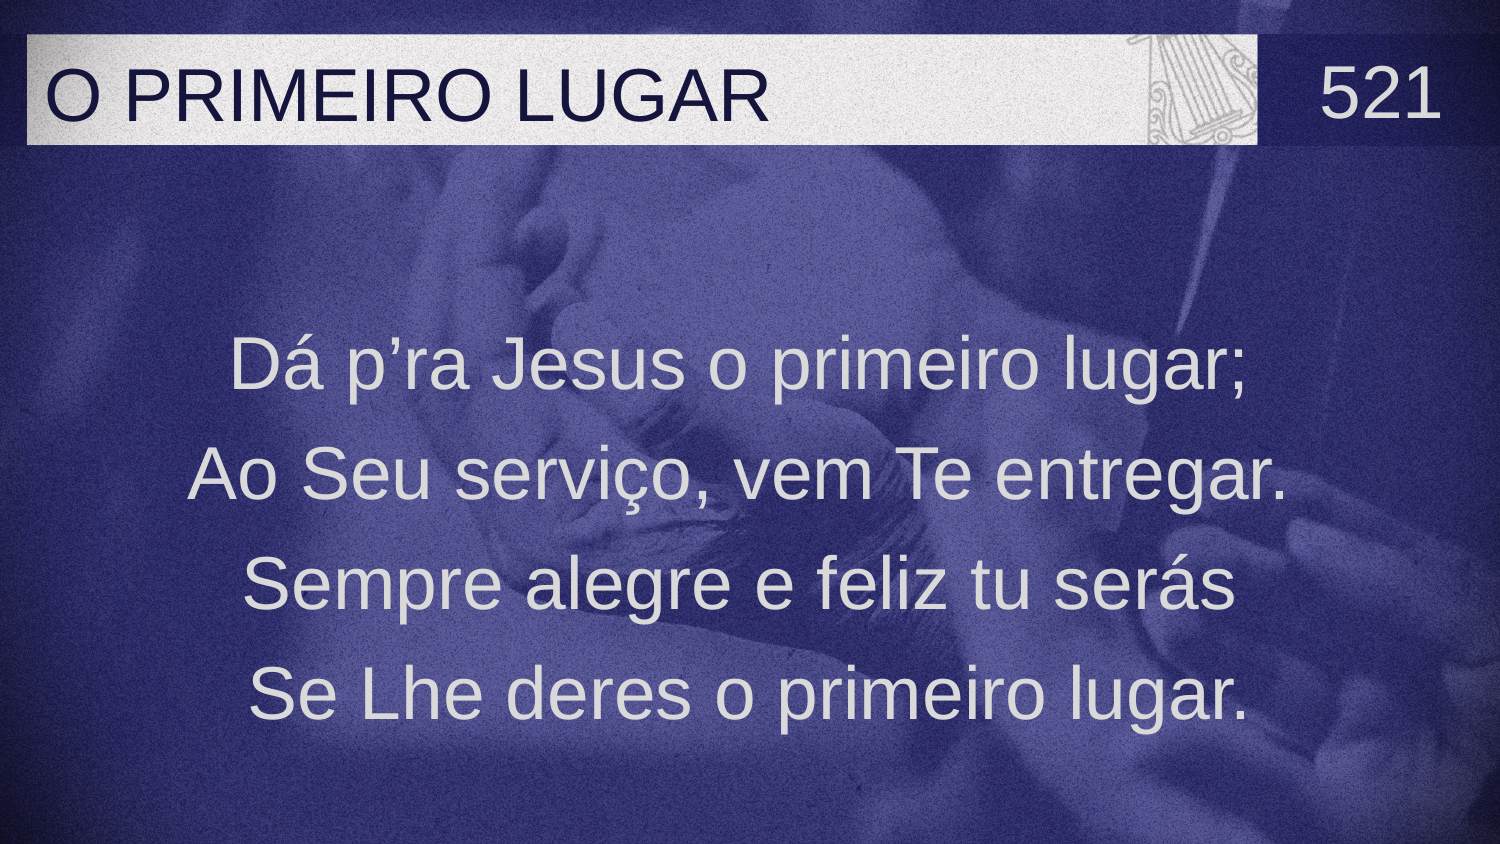

# O PRIMEIRO LUGAR
521
Dá p’ra Jesus o primeiro lugar;
Ao Seu serviço, vem Te entregar.
Sempre alegre e feliz tu serás
Se Lhe deres o primeiro lugar.